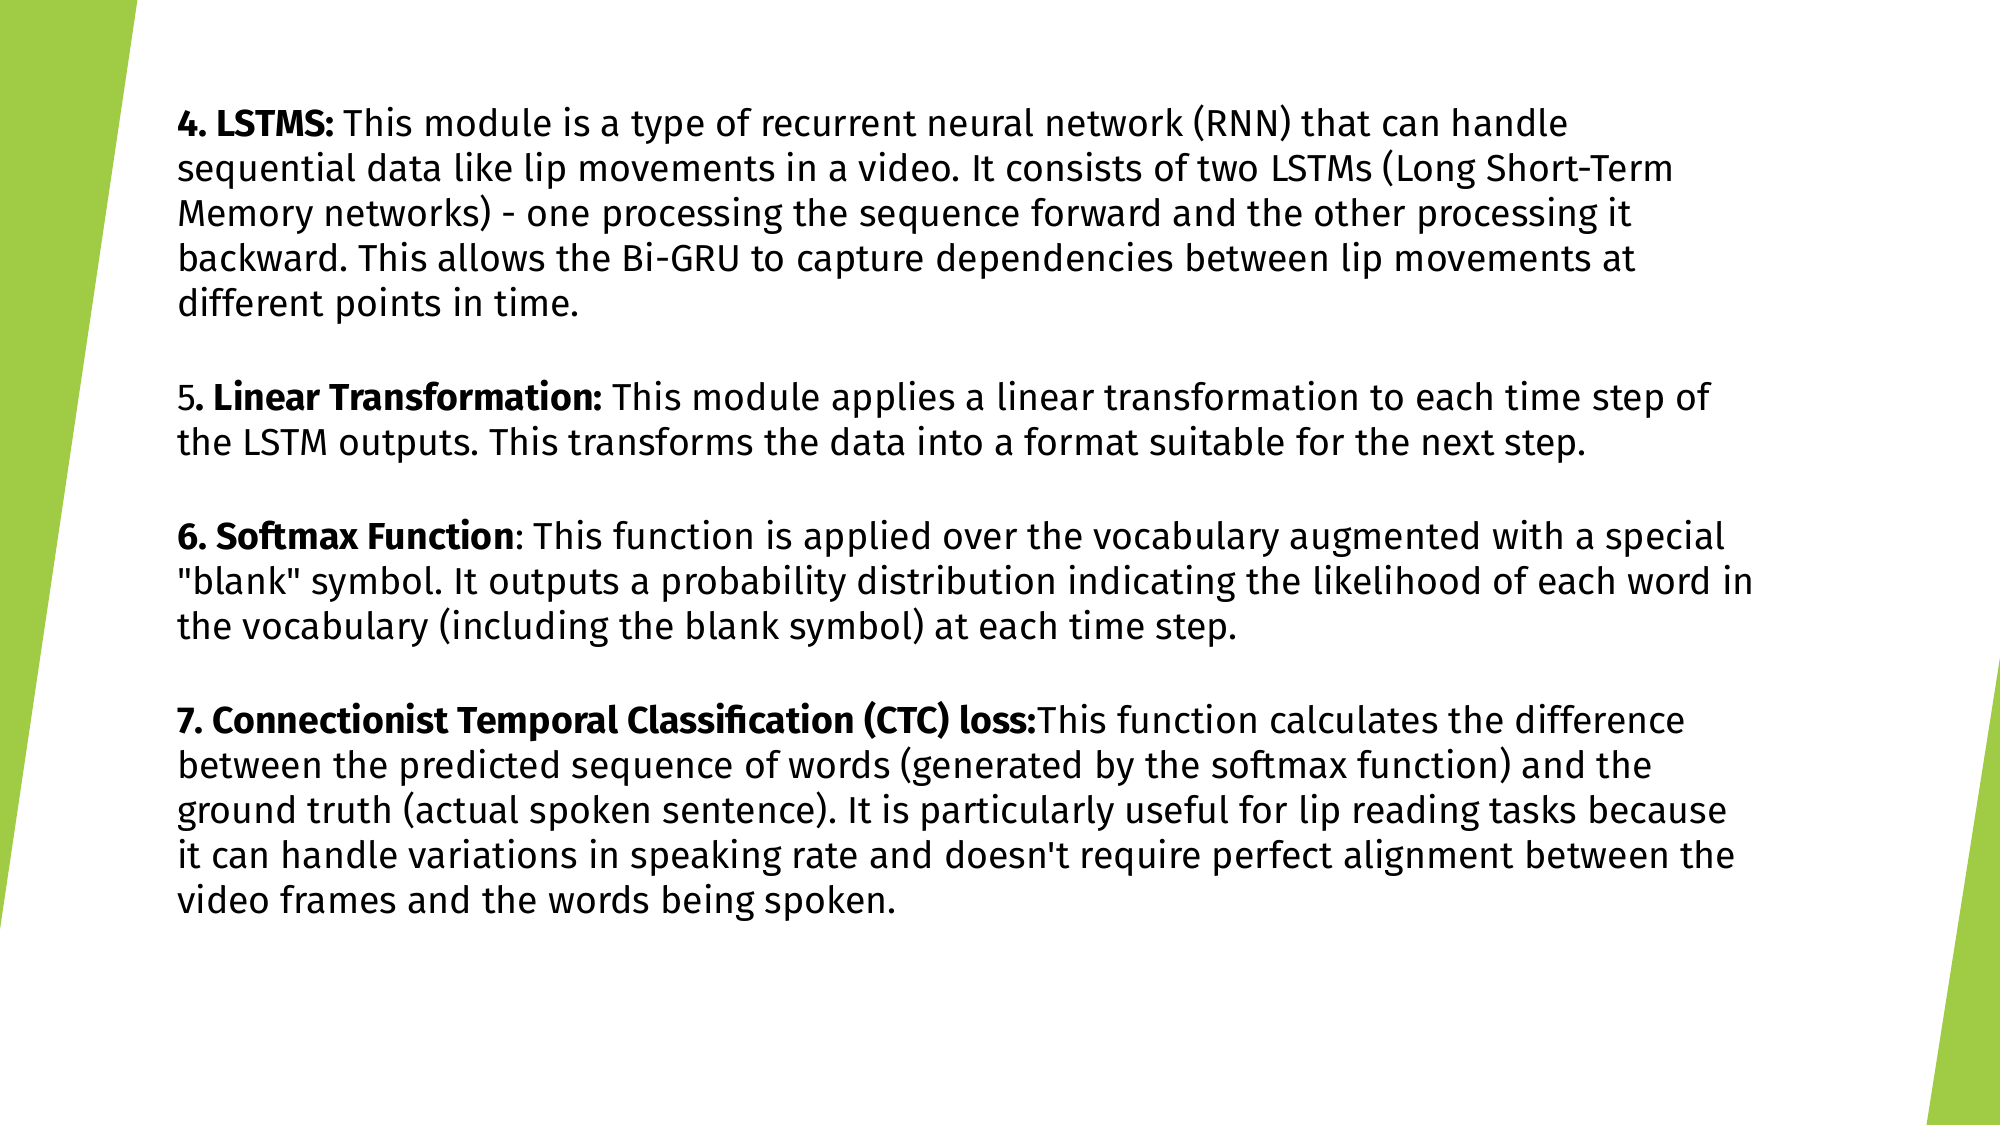

4. LSTMS: This module is a type of recurrent neural network (RNN) that can handle sequential data like lip movements in a video. It consists of two LSTMs (Long Short-Term Memory networks) - one processing the sequence forward and the other processing it backward. This allows the Bi-GRU to capture dependencies between lip movements at different points in time.

5. Linear Transformation: This module applies a linear transformation to each time step of the LSTM outputs. This transforms the data into a format suitable for the next step.

6. Softmax Function: This function is applied over the vocabulary augmented with a special "blank" symbol. It outputs a probability distribution indicating the likelihood of each word in the vocabulary (including the blank symbol) at each time step.

7. Connectionist Temporal Classification (CTC) loss:This function calculates the difference between the predicted sequence of words (generated by the softmax function) and the ground truth (actual spoken sentence). It is particularly useful for lip reading tasks because it can handle variations in speaking rate and doesn't require perfect alignment between the video frames and the words being spoken.